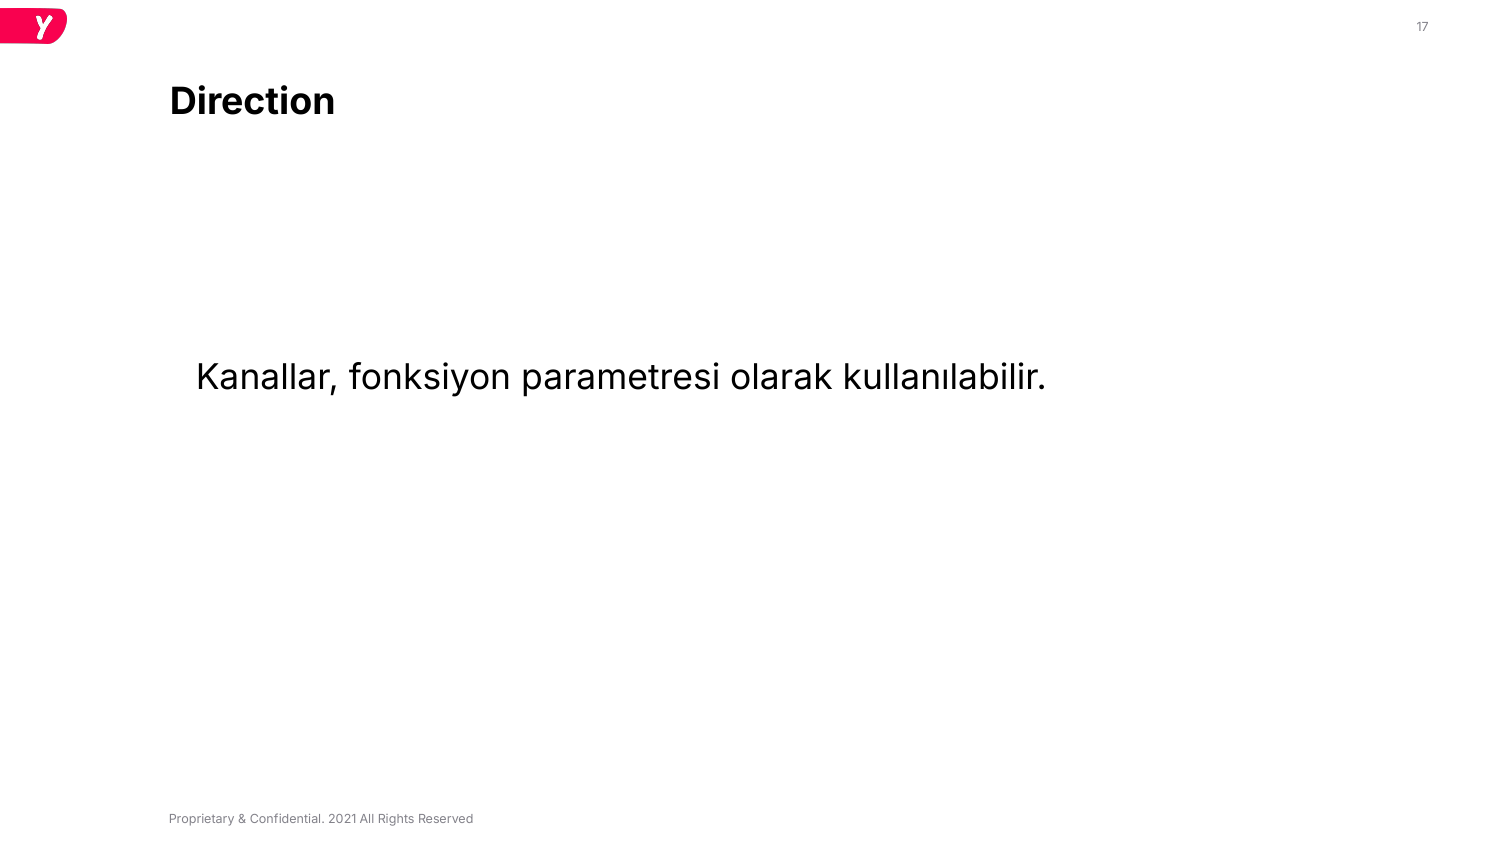

# Direction

Kanallar, fonksiyon parametresi olarak kullanılabilir.